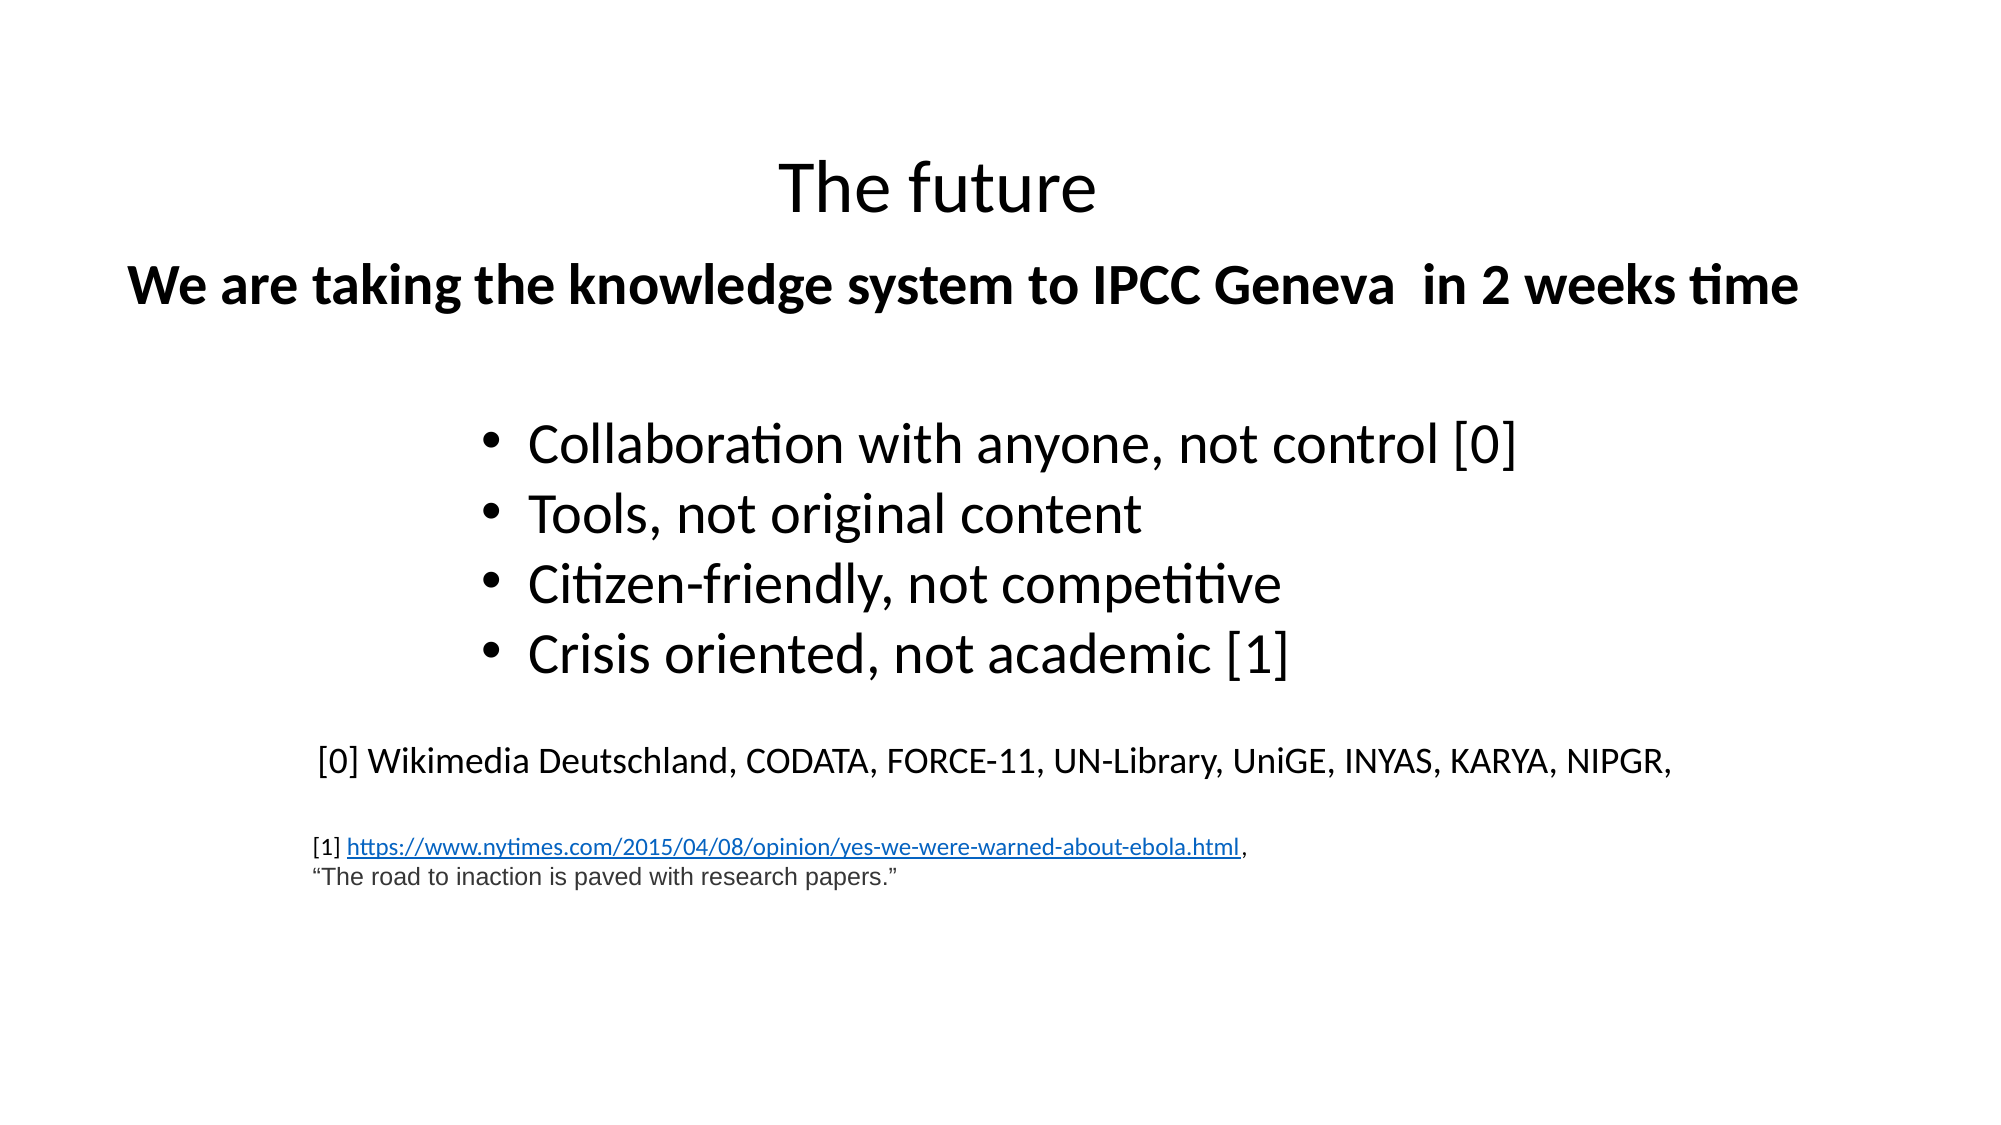

The future
We are taking the knowledge system to IPCC Geneva  in 2 weeks time

Collaboration with anyone, not control [0]
Tools, not original content
Citizen-friendly, not competitive
Crisis oriented, not academic [1]
[0] Wikimedia Deutschland, CODATA, FORCE-11, UN-Library, UniGE, INYAS, KARYA, NIPGR,
[1] https://www.nytimes.com/2015/04/08/opinion/yes-we-were-warned-about-ebola.html,
“The road to inaction is paved with research papers.”